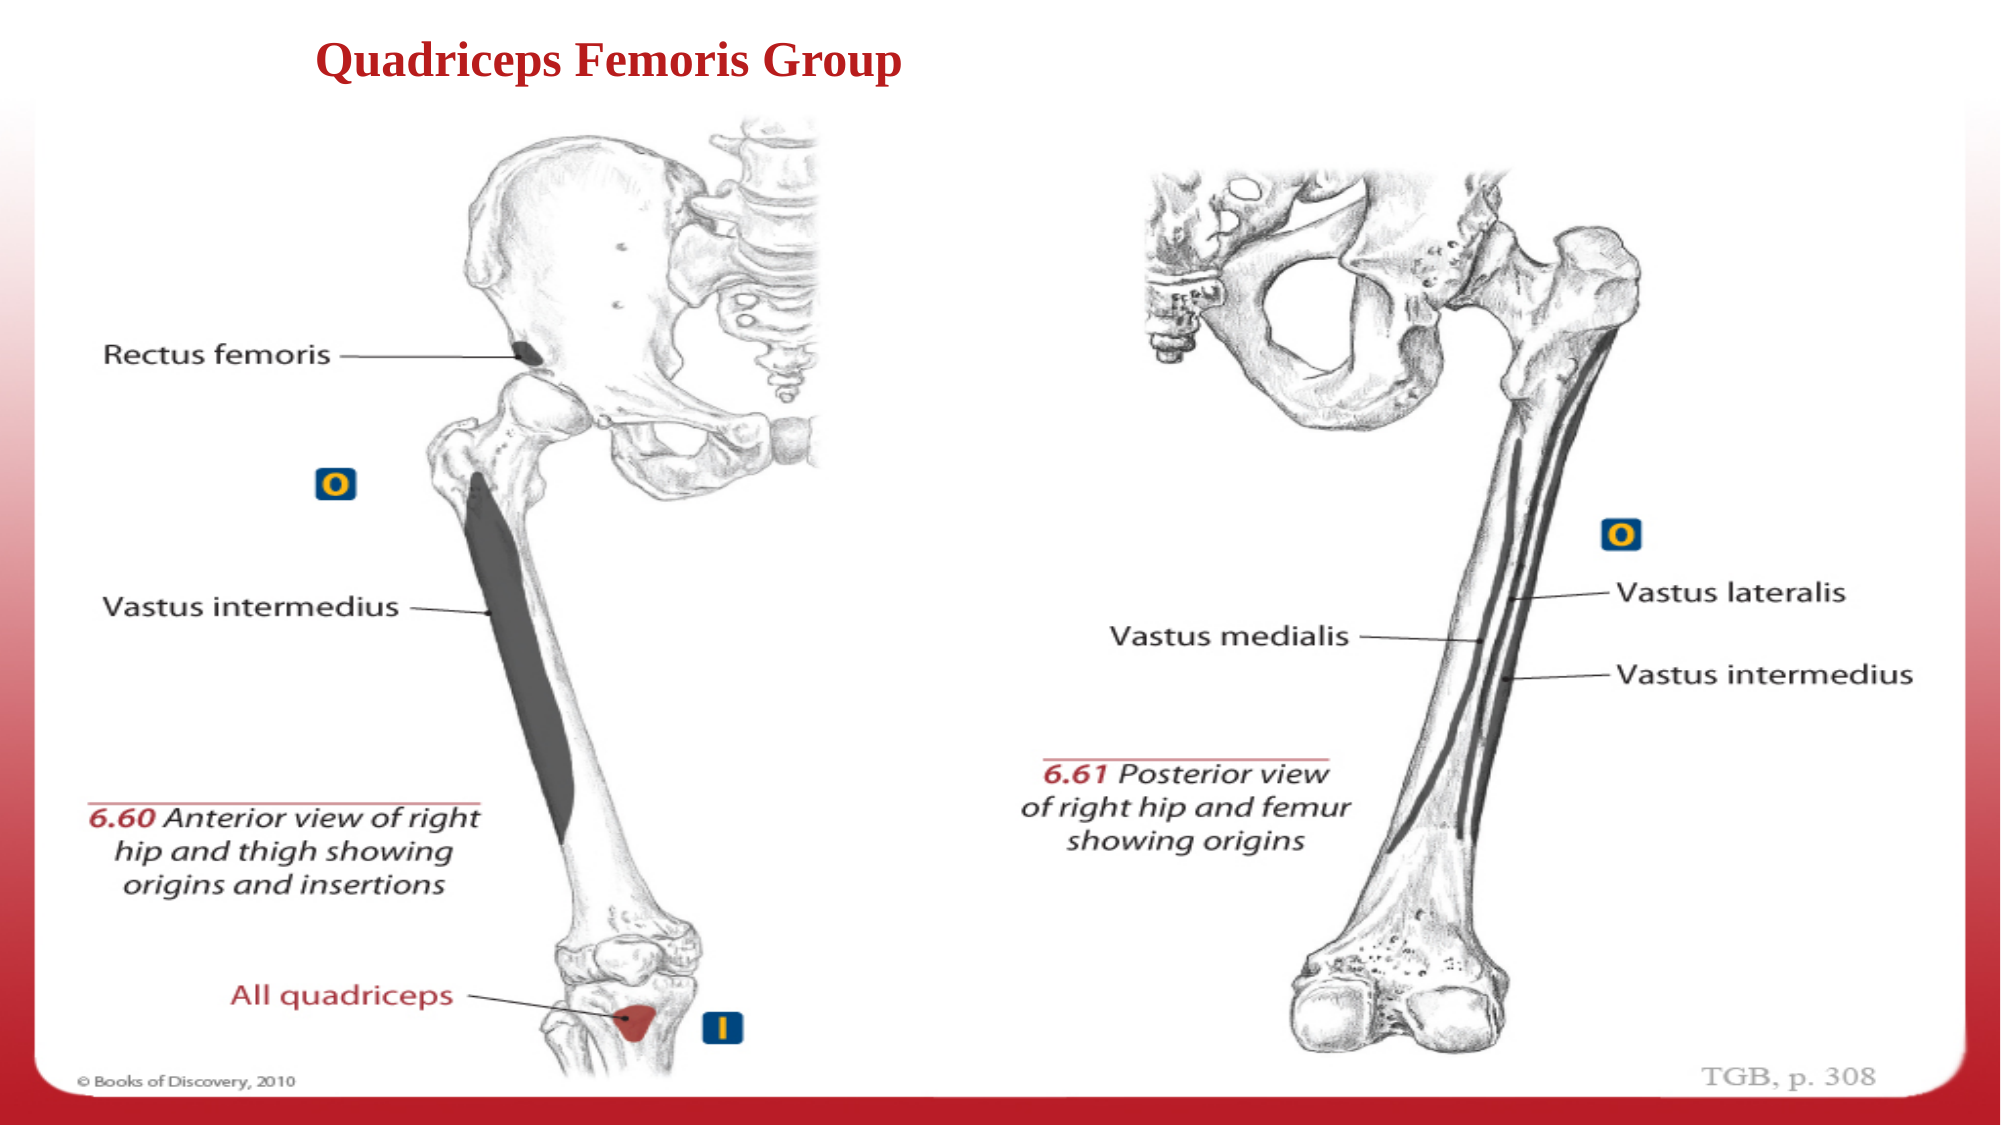

Quadriceps Femoris Group - O and I
Quadriceps Femoris Group